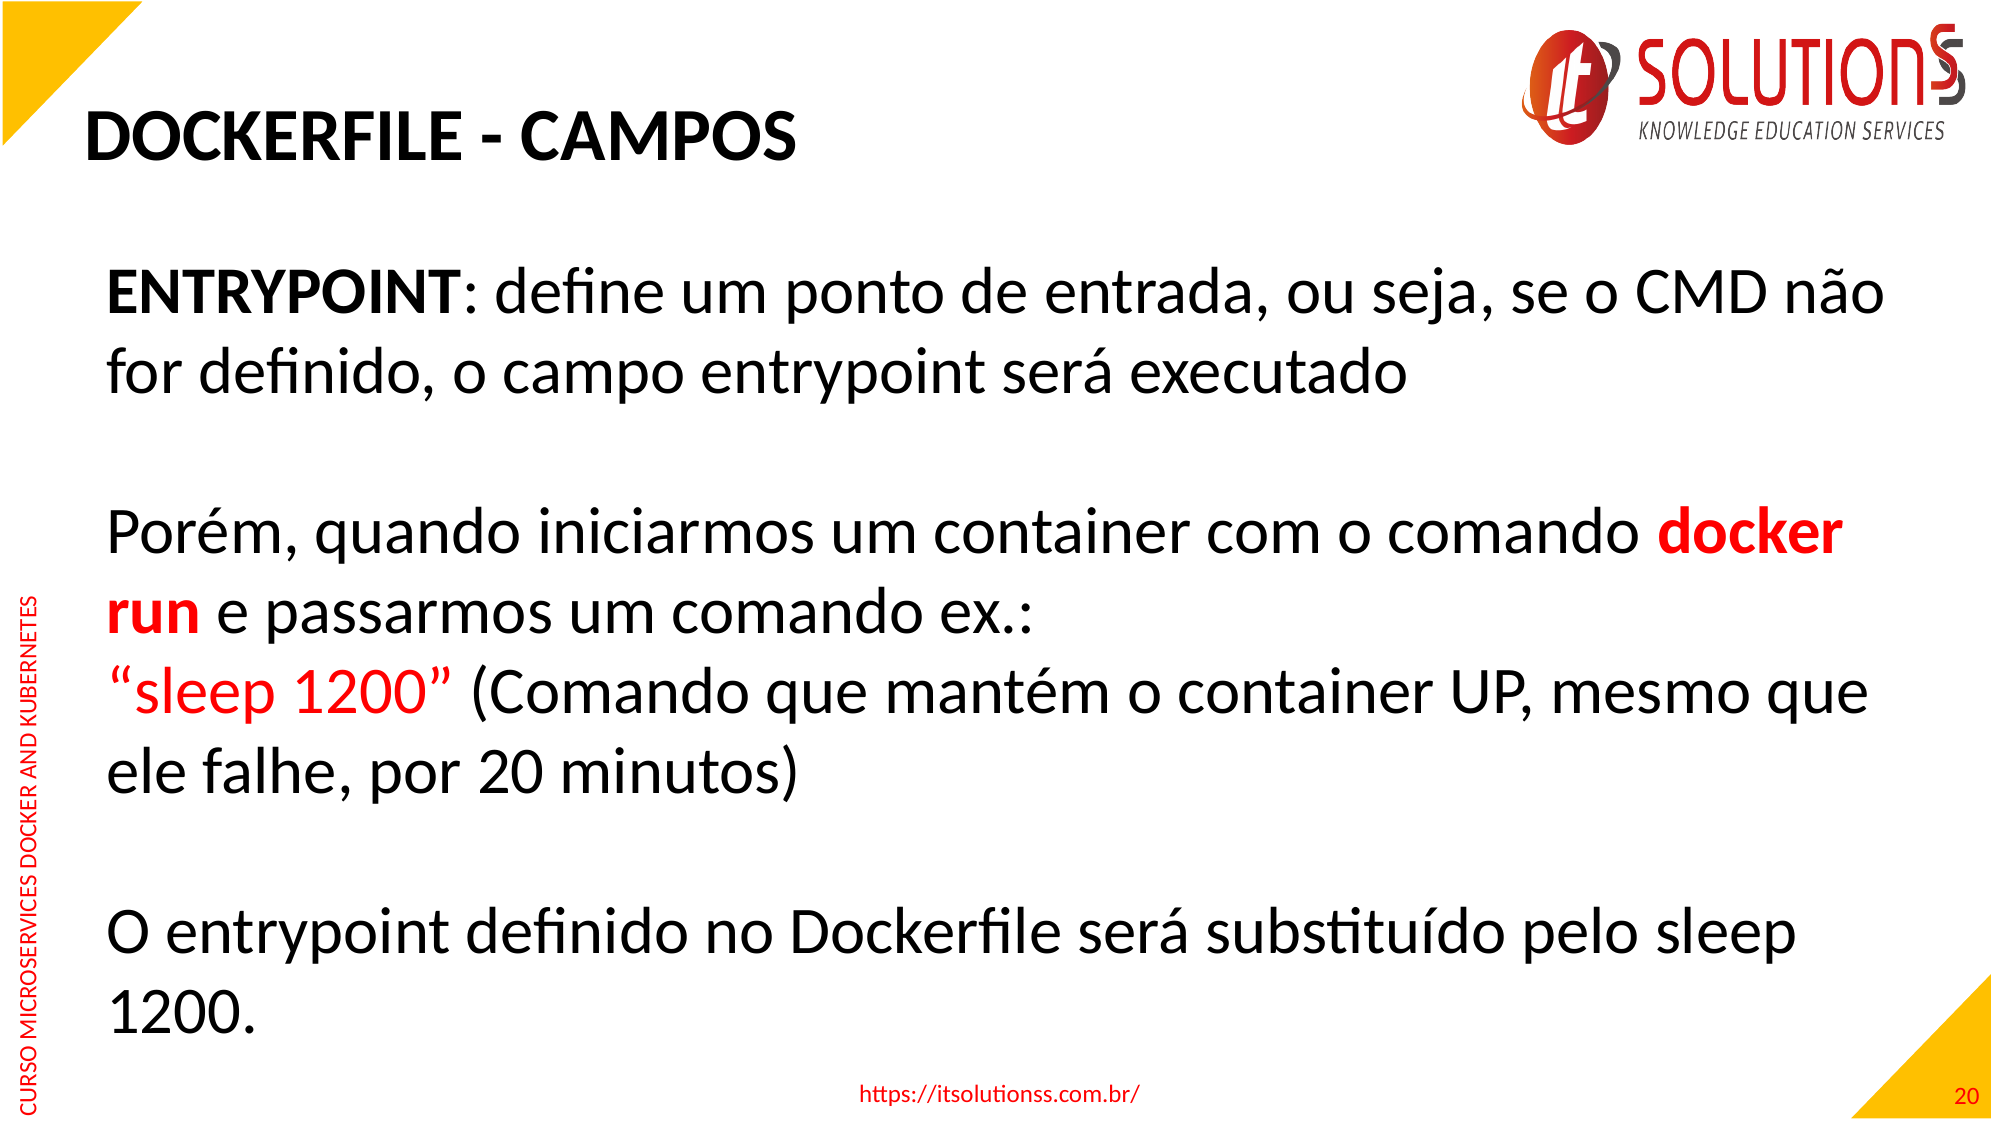

DOCKERFILE - CAMPOS
ENTRYPOINT: define um ponto de entrada, ou seja, se o CMD não
for definido, o campo entrypoint será executado

Porém, quando iniciarmos um container com o comando docker run e passarmos um comando ex.:
“sleep 1200” (Comando que mantém o container UP, mesmo que ele falhe, por 20 minutos)

O entrypoint definido no Dockerfile será substituído pelo sleep 1200.
https://itsolutionss.com.br/
20